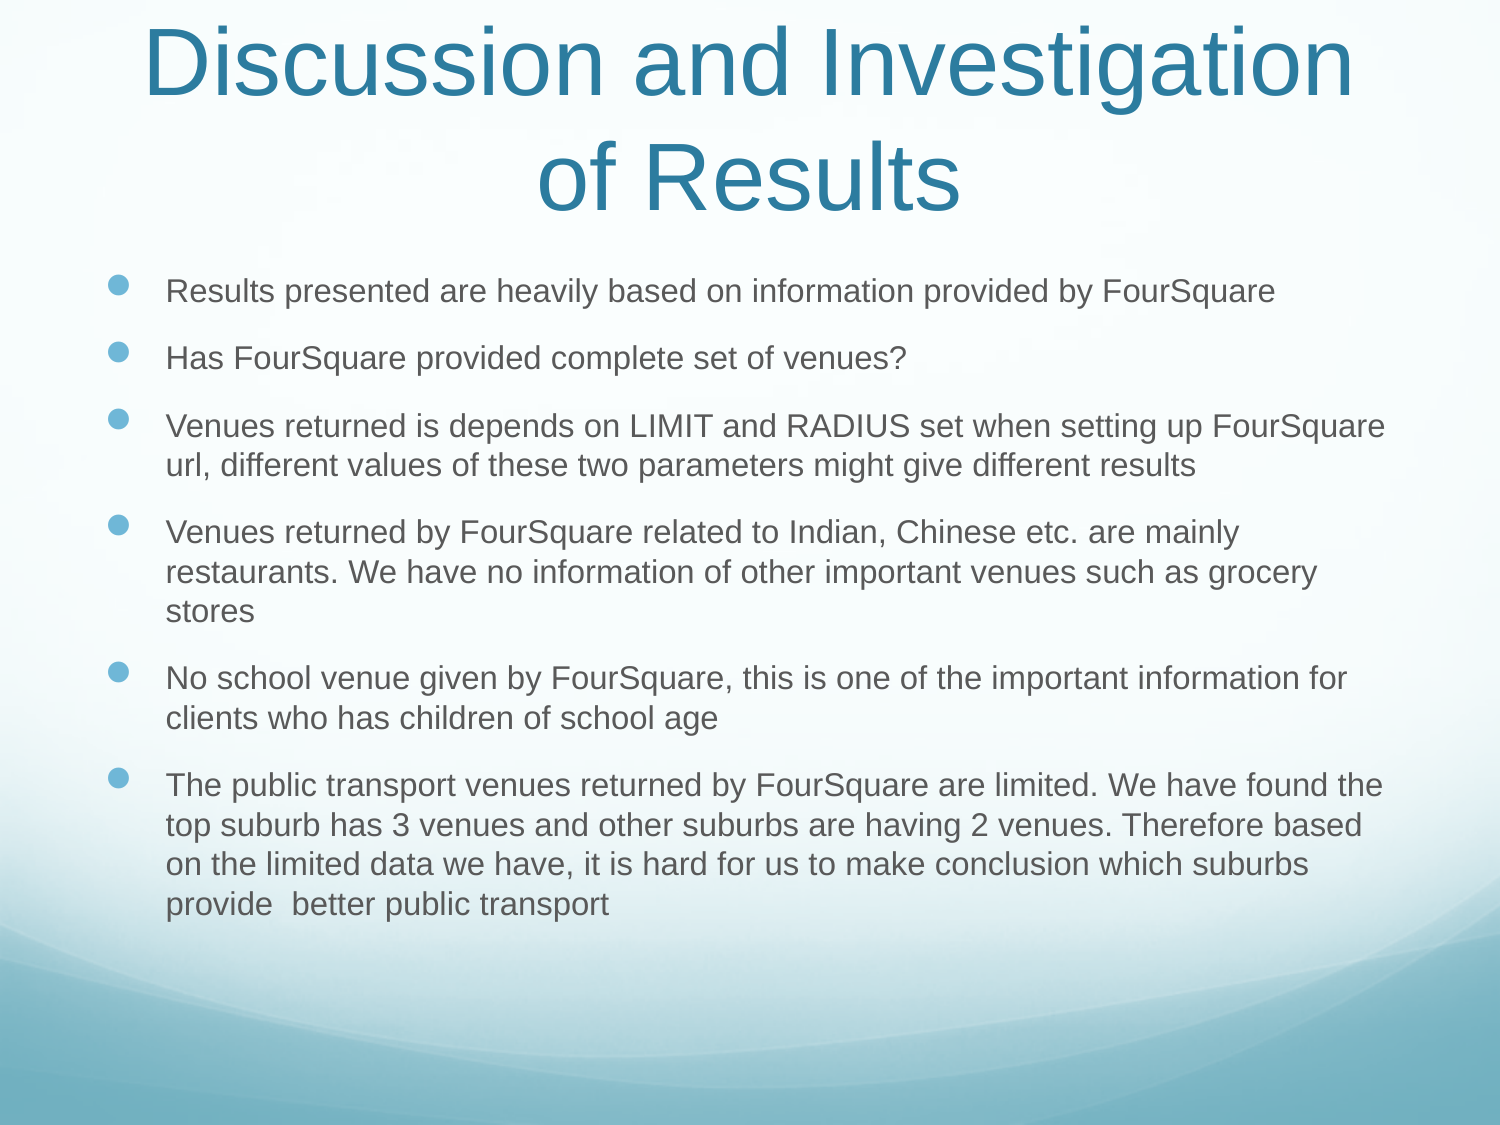

# Discussion and Investigation of Results
Results presented are heavily based on information provided by FourSquare
Has FourSquare provided complete set of venues?
Venues returned is depends on LIMIT and RADIUS set when setting up FourSquare url, different values of these two parameters might give different results
Venues returned by FourSquare related to Indian, Chinese etc. are mainly restaurants. We have no information of other important venues such as grocery stores
No school venue given by FourSquare, this is one of the important information for clients who has children of school age
The public transport venues returned by FourSquare are limited. We have found the top suburb has 3 venues and other suburbs are having 2 venues. Therefore based on the limited data we have, it is hard for us to make conclusion which suburbs provide  better public transport